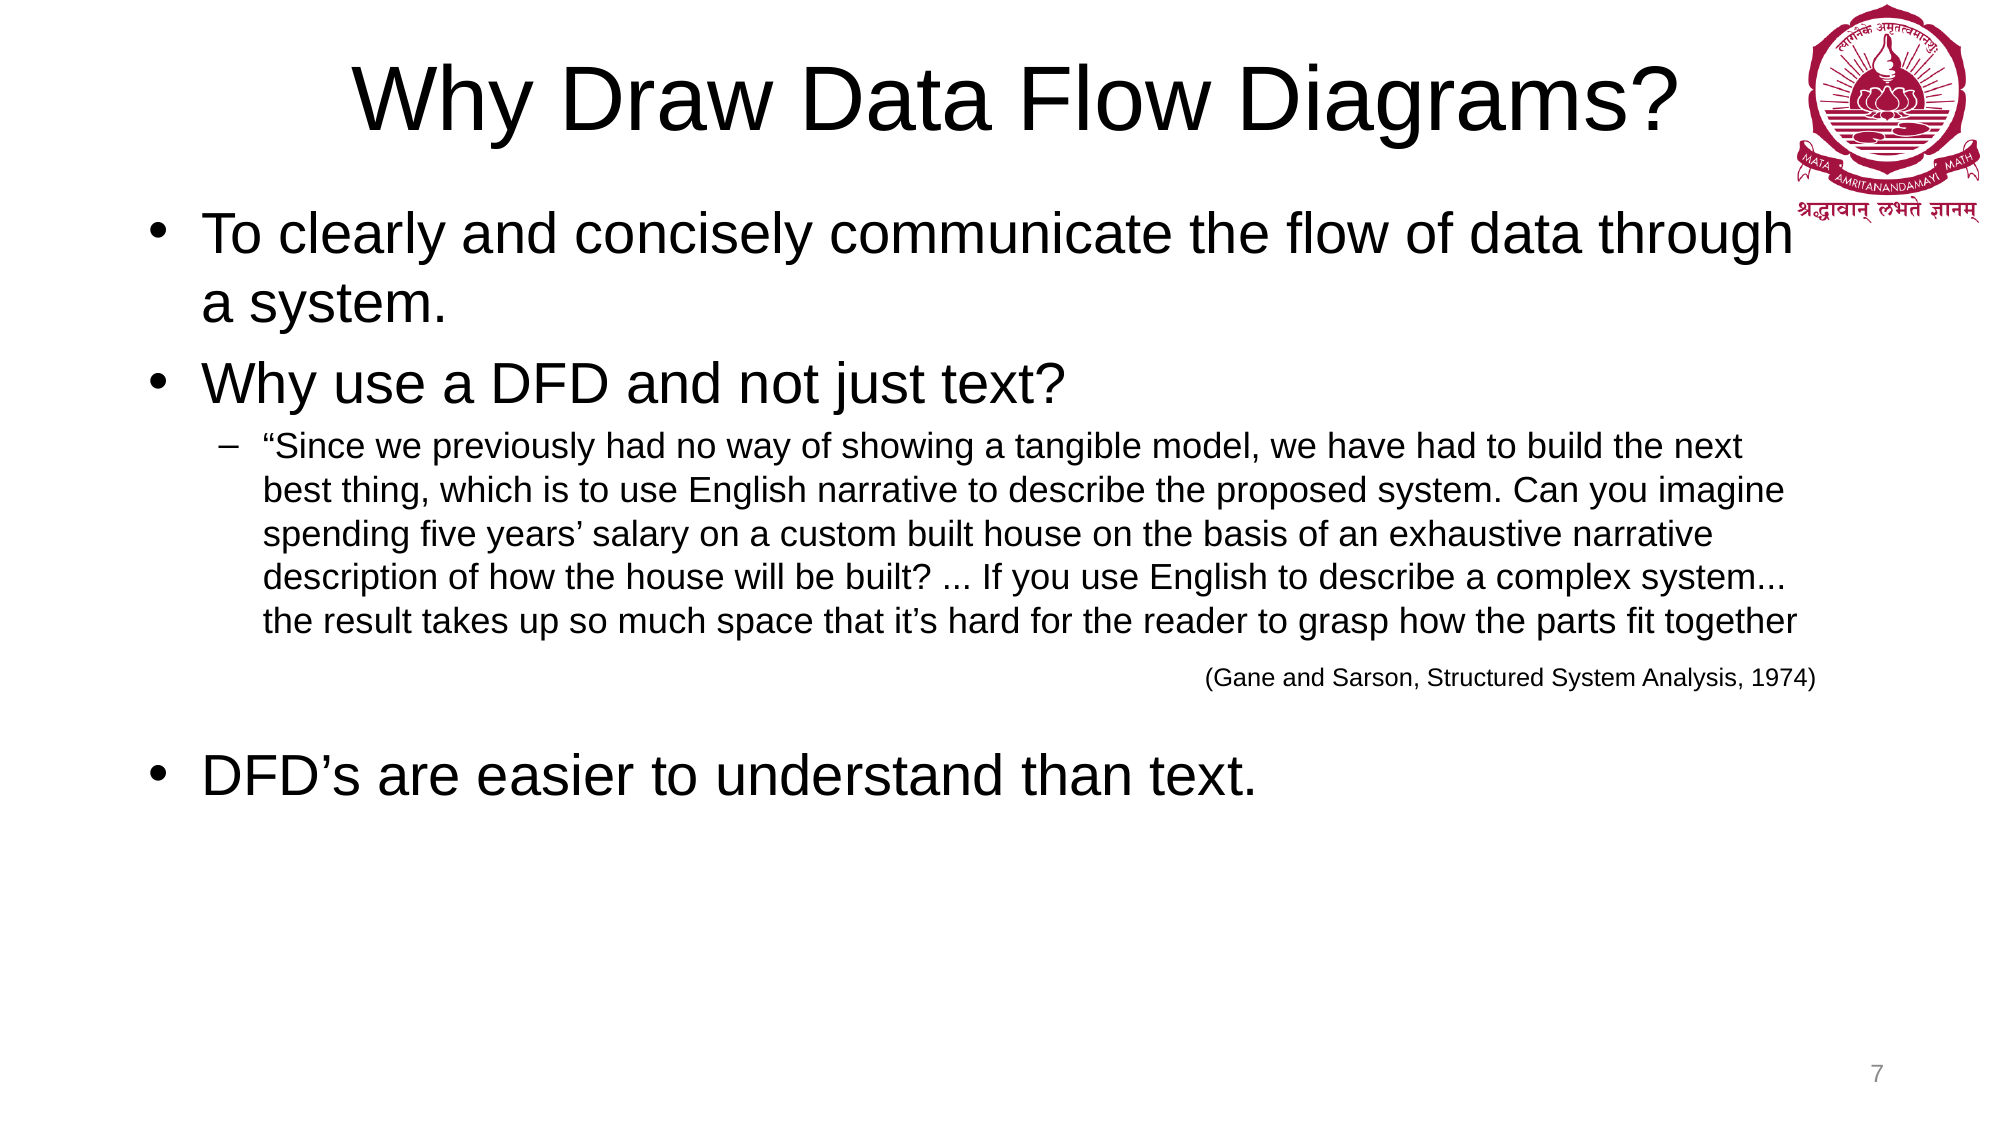

# Why Draw Data Flow Diagrams?
To clearly and concisely communicate the flow of data through a system.
Why use a DFD and not just text?
“Since we previously had no way of showing a tangible model, we have had to build the next best thing, which is to use English narrative to describe the proposed system. Can you imagine spending five years’ salary on a custom built house on the basis of an exhaustive narrative description of how the house will be built? ... If you use English to describe a complex system... the result takes up so much space that it’s hard for the reader to grasp how the parts fit together
(Gane and Sarson, Structured System Analysis, 1974)
DFD’s are easier to understand than text.
7